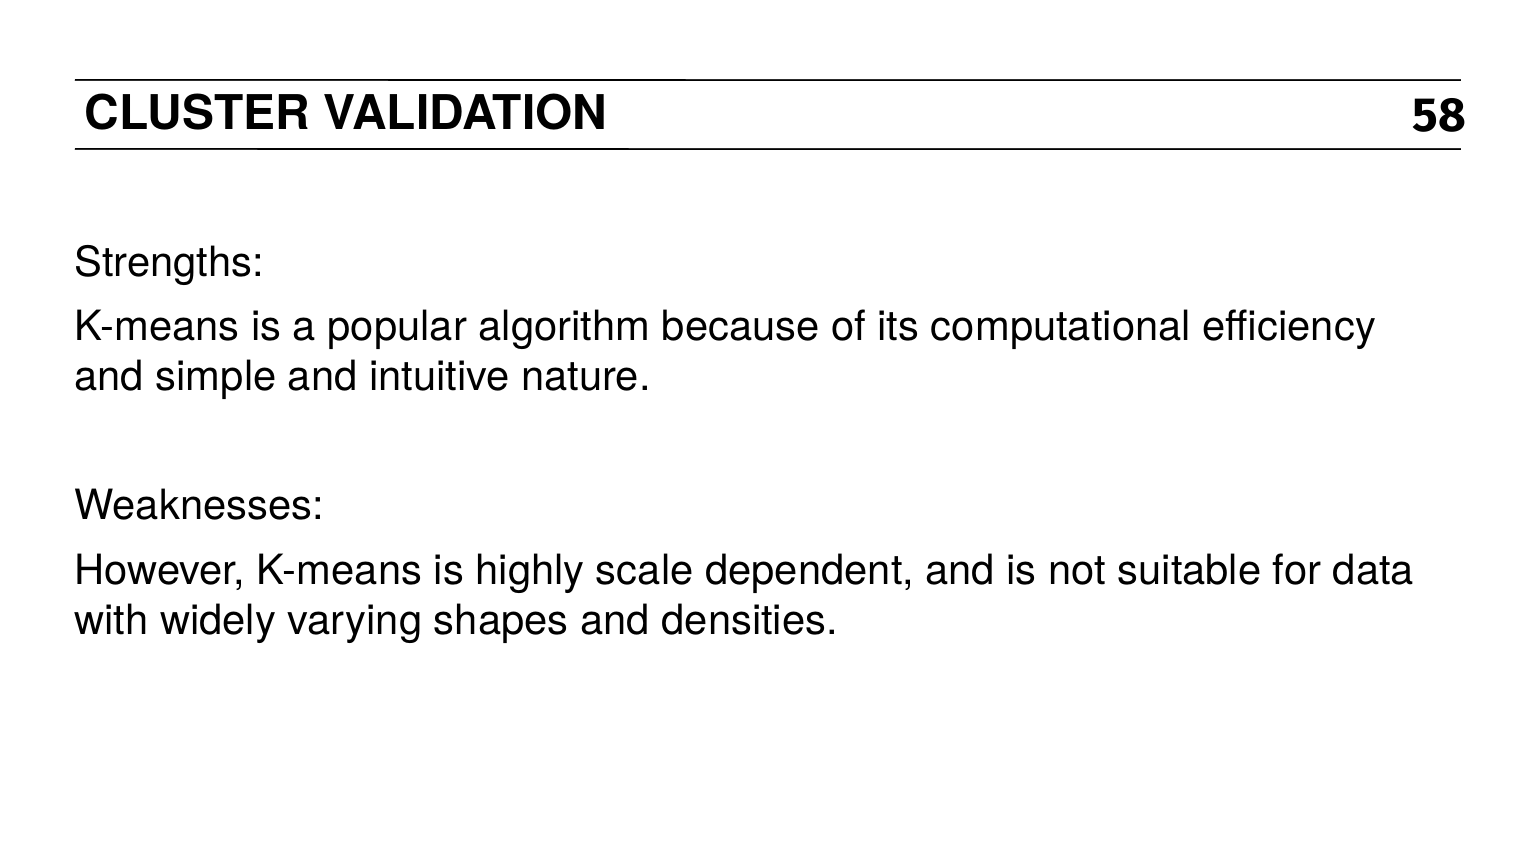

# CLUSTER VALIDATION
58

Strengths:
K-means is a popular algorithm because of its computational efficiency and simple and intuitive nature.

Weaknesses:
However, K-means is highly scale dependent, and is not suitable for data with widely varying shapes and densities.